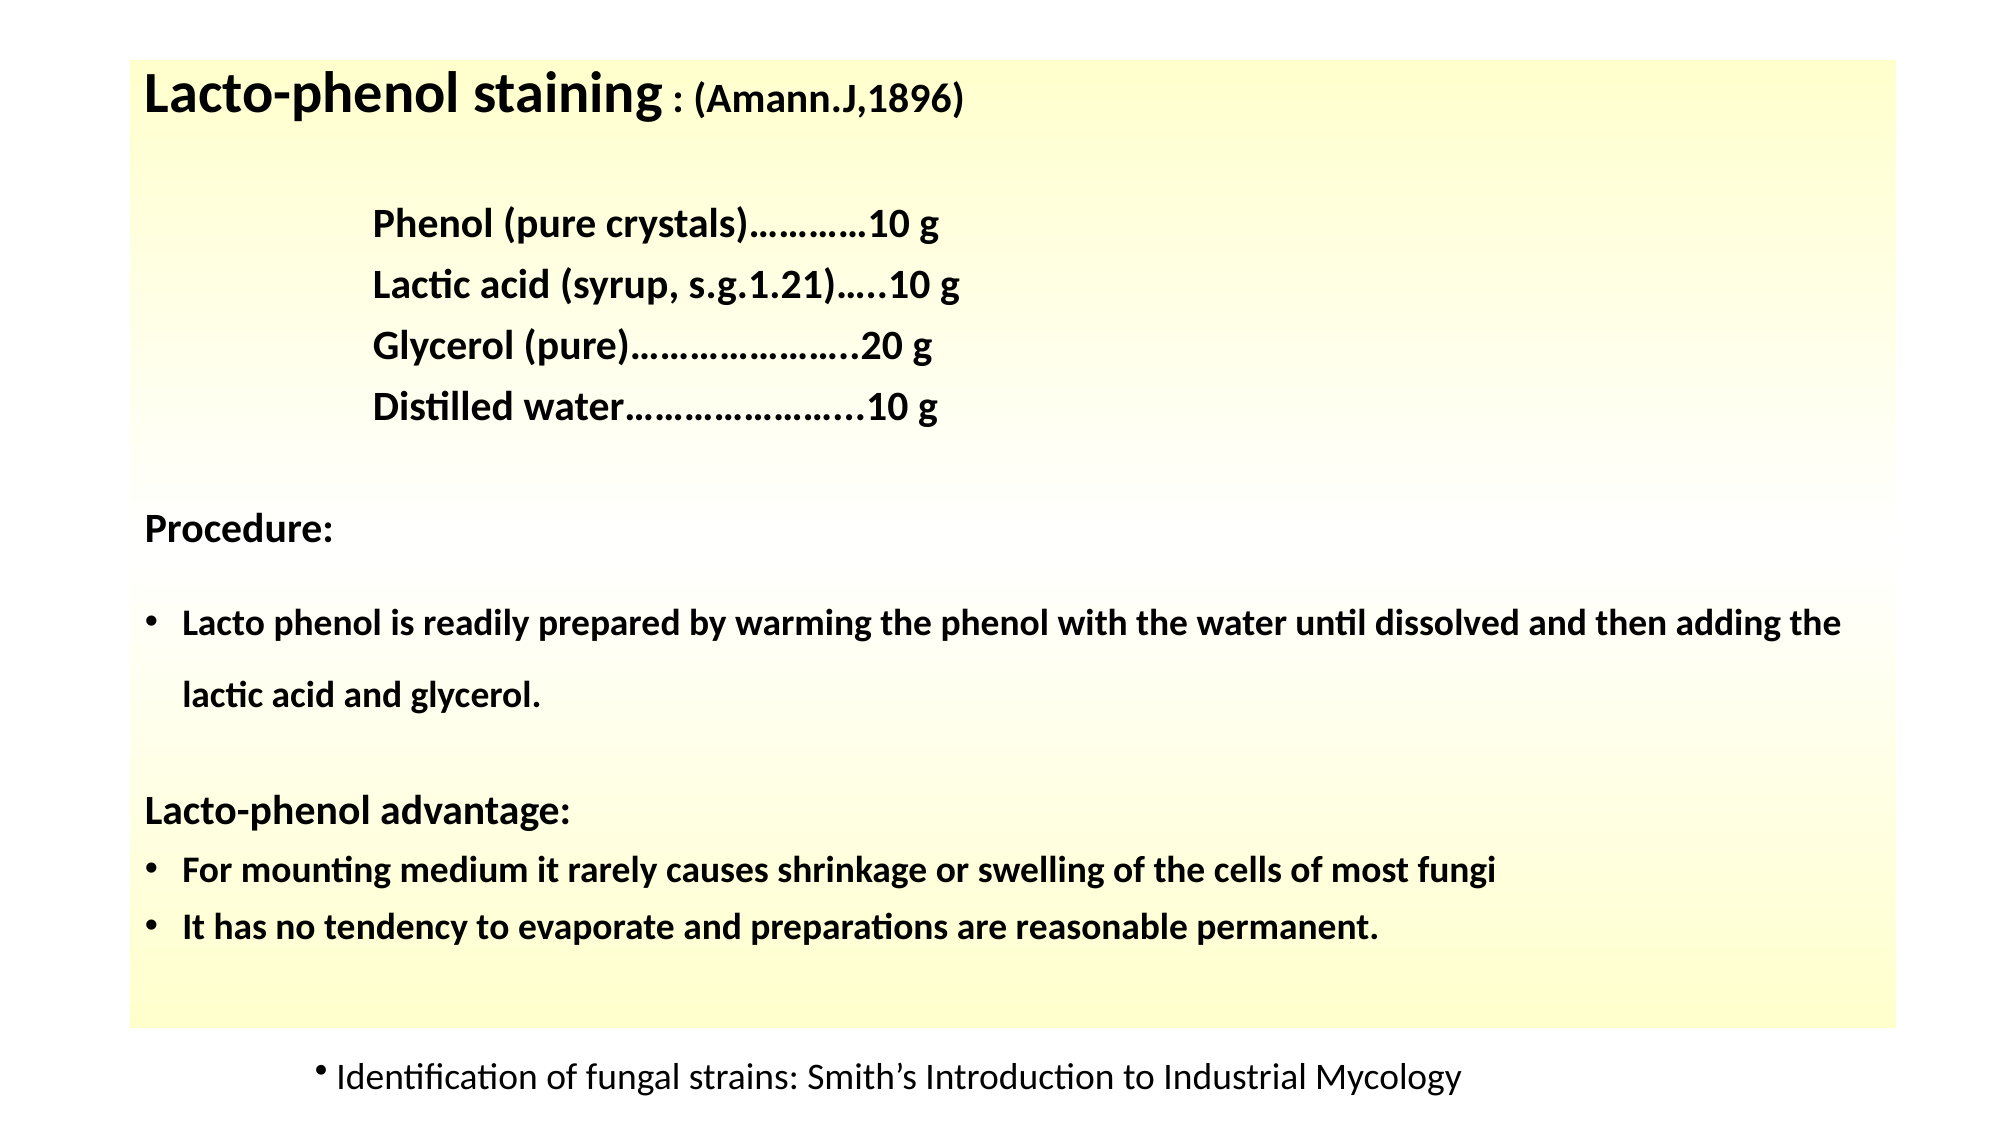

Lacto-phenol staining : (Amann.J,1896)

                        Phenol (pure crystals)…………10 g
                        Lactic acid (syrup, s.g.1.21)…..10 g
                        Glycerol (pure)…………………..20 g
                        Distilled water…………………...10 g

Procedure:
Lacto phenol is readily prepared by warming the phenol with the water until dissolved and then adding the lactic acid and glycerol.

Lacto-phenol advantage:
For mounting medium it rarely causes shrinkage or swelling of the cells of most fungi
It has no tendency to evaporate and preparations are reasonable permanent.

 Identification of fungal strains: Smith’s Introduction to Industrial Mycology